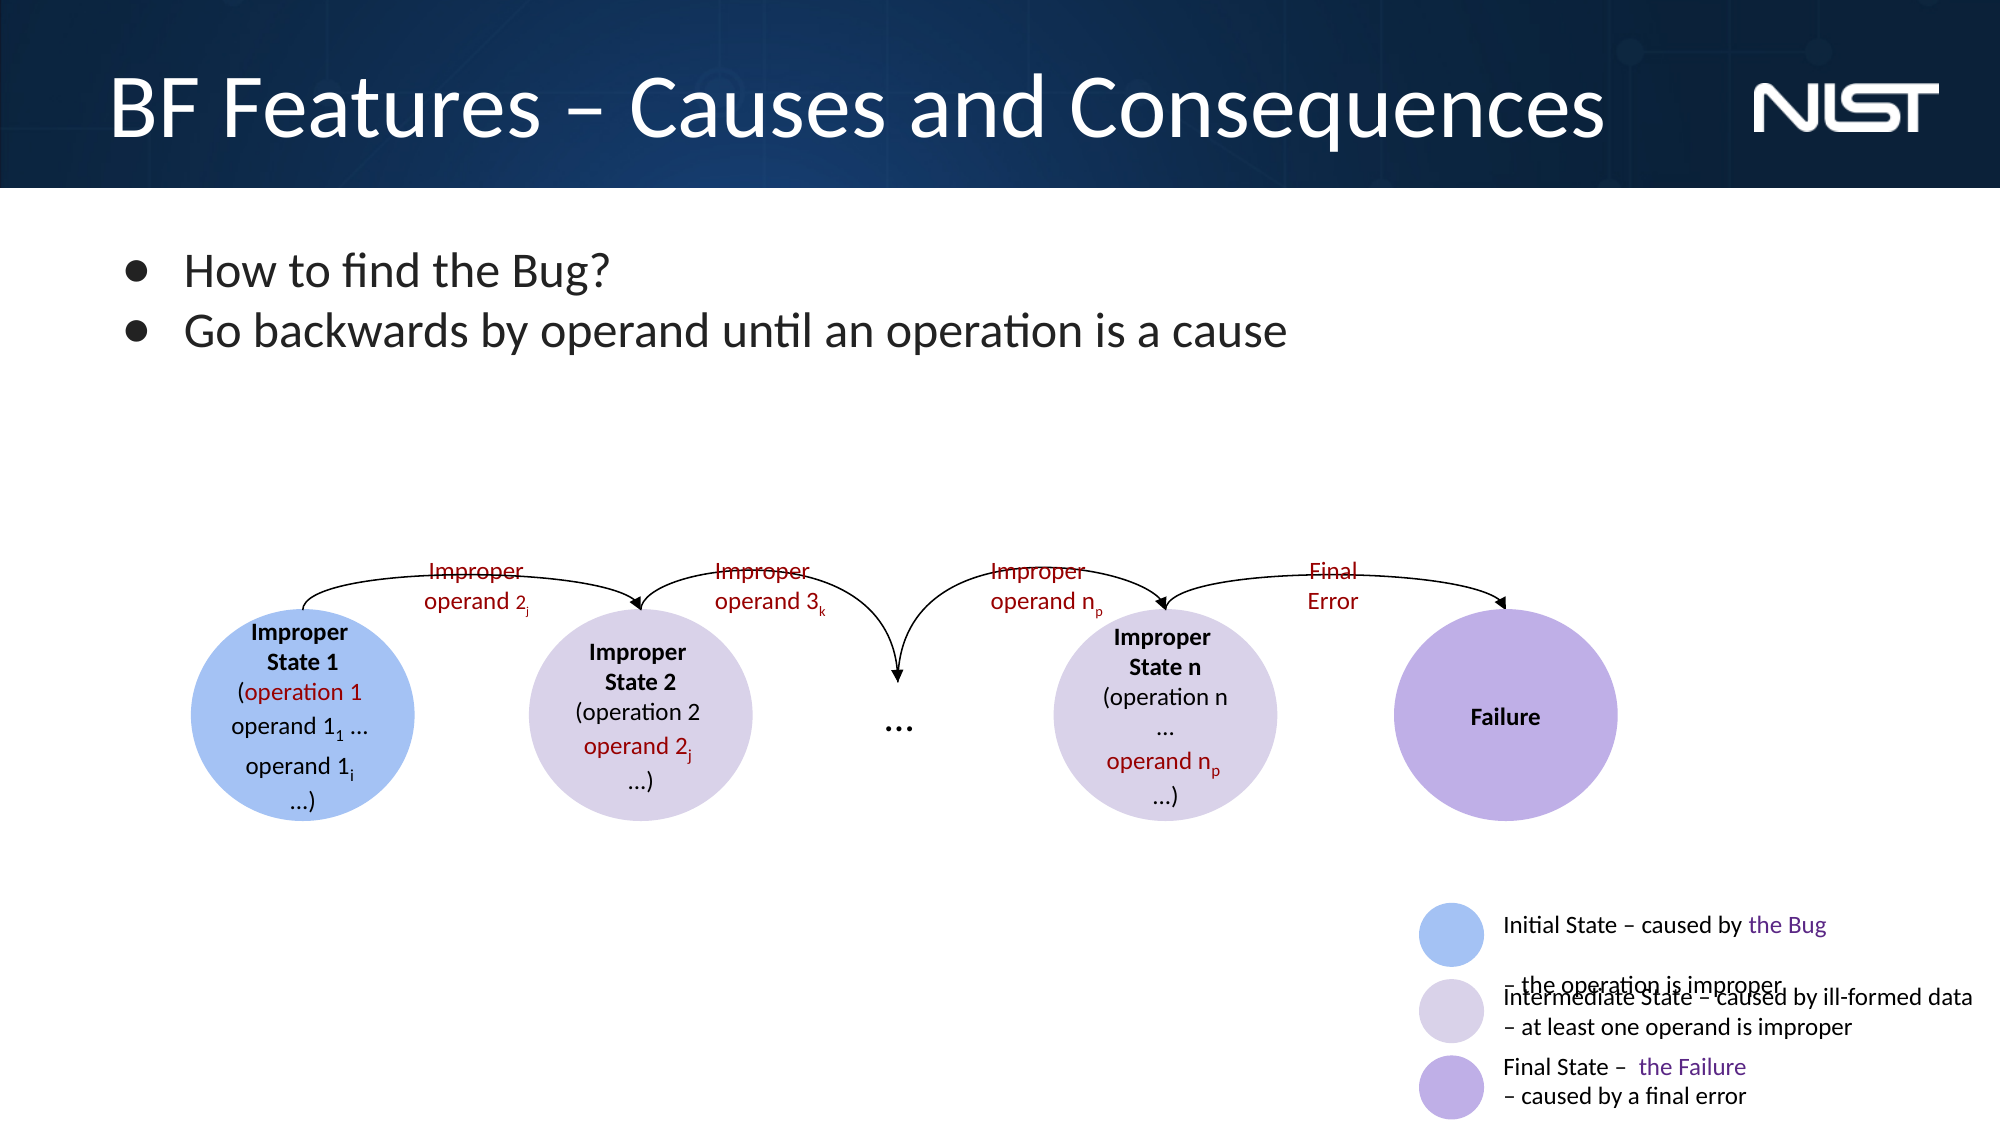

# BF Features – Causes and Consequences
How to find the Bug?
Go backwards by operand until an operation is a cause

Improper operand 2j
Improper operand 3k
Improper operand np
Final Error
Improper
State 1
(operation 1
operand 11 ...
operand 1i
...)
Improper
State 2
(operation 2
operand 2j
...)
Improper
State n
(operation n
…
operand np
...)
Failure
…
Initial State – caused by the Bug
– the operation is improper

Intermediate State – caused by ill-formed data
– at least one operand is improper

Final State –  the Failure
– caused by a final error